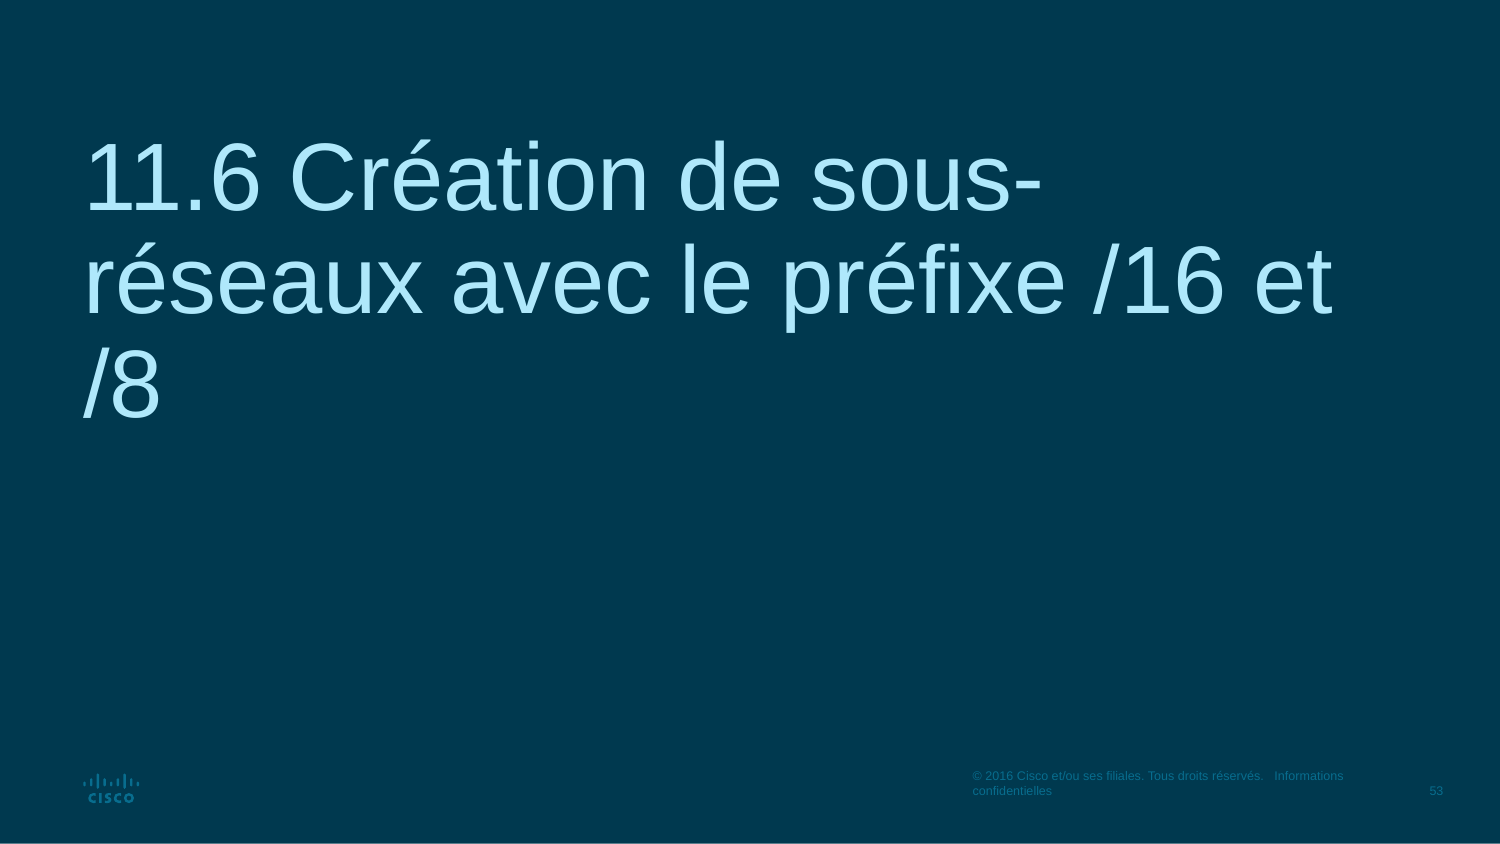

# 11.6 Création de sous-réseaux avec le préfixe /16 et /8